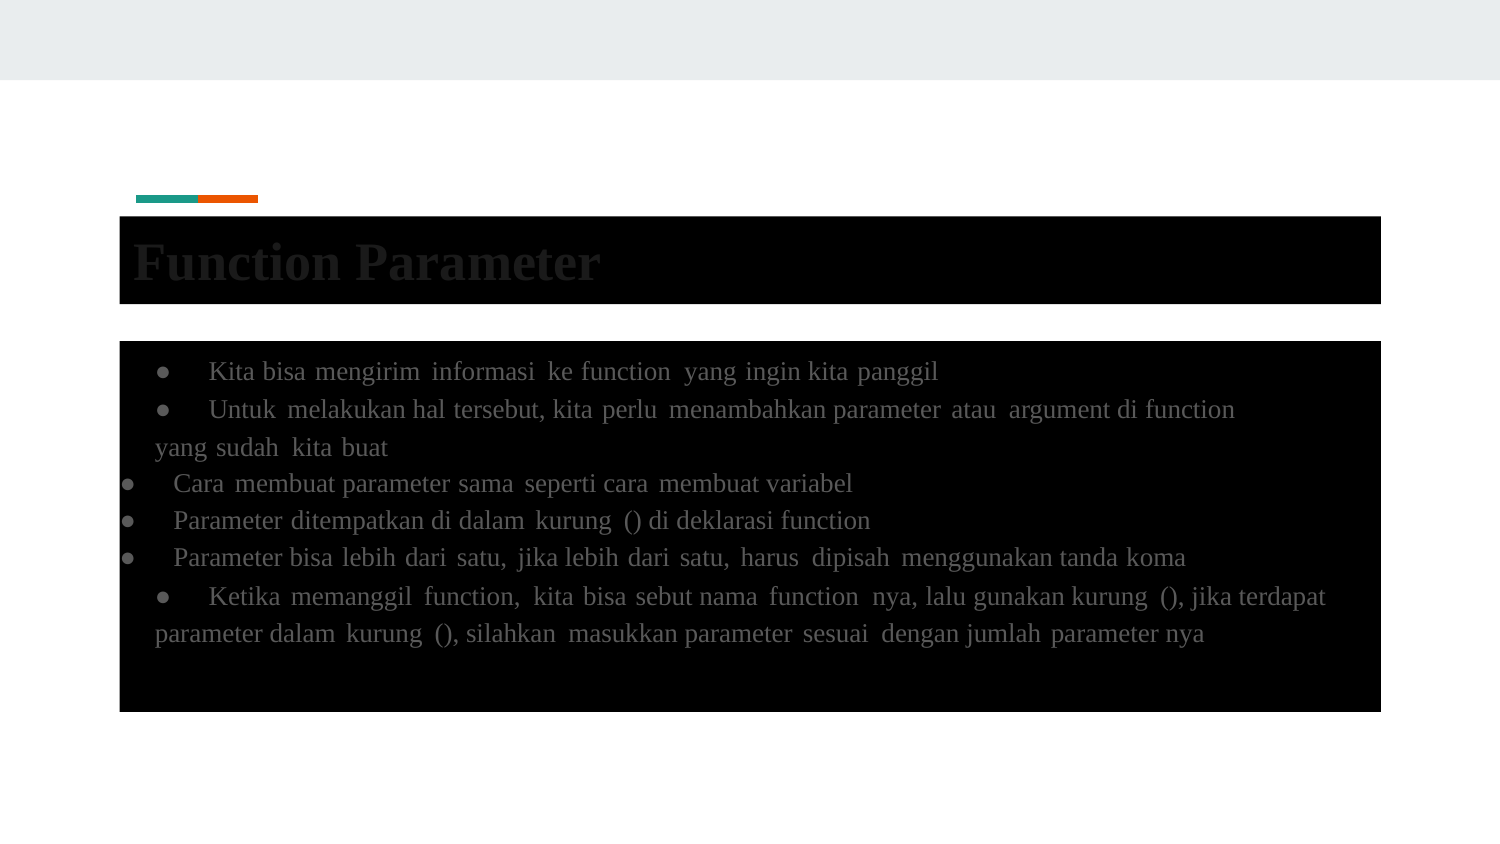

Function Parameter

●    Kita bisa mengirim informasi ke function yang ingin kita panggil
●	Untuk melakukan hal tersebut, kita perlu menambahkan parameter atau argument di function
yang sudah kita buat
●    Cara membuat parameter sama seperti cara membuat variabel
●    Parameter ditempatkan di dalam kurung () di deklarasi function
●    Parameter bisa lebih dari satu, jika lebih dari satu, harus dipisah menggunakan tanda koma
●	Ketika memanggil function, kita bisa sebut nama function nya, lalu gunakan kurung (), jika terdapat
parameter dalam kurung (), silahkan masukkan parameter sesuai dengan jumlah parameter nya